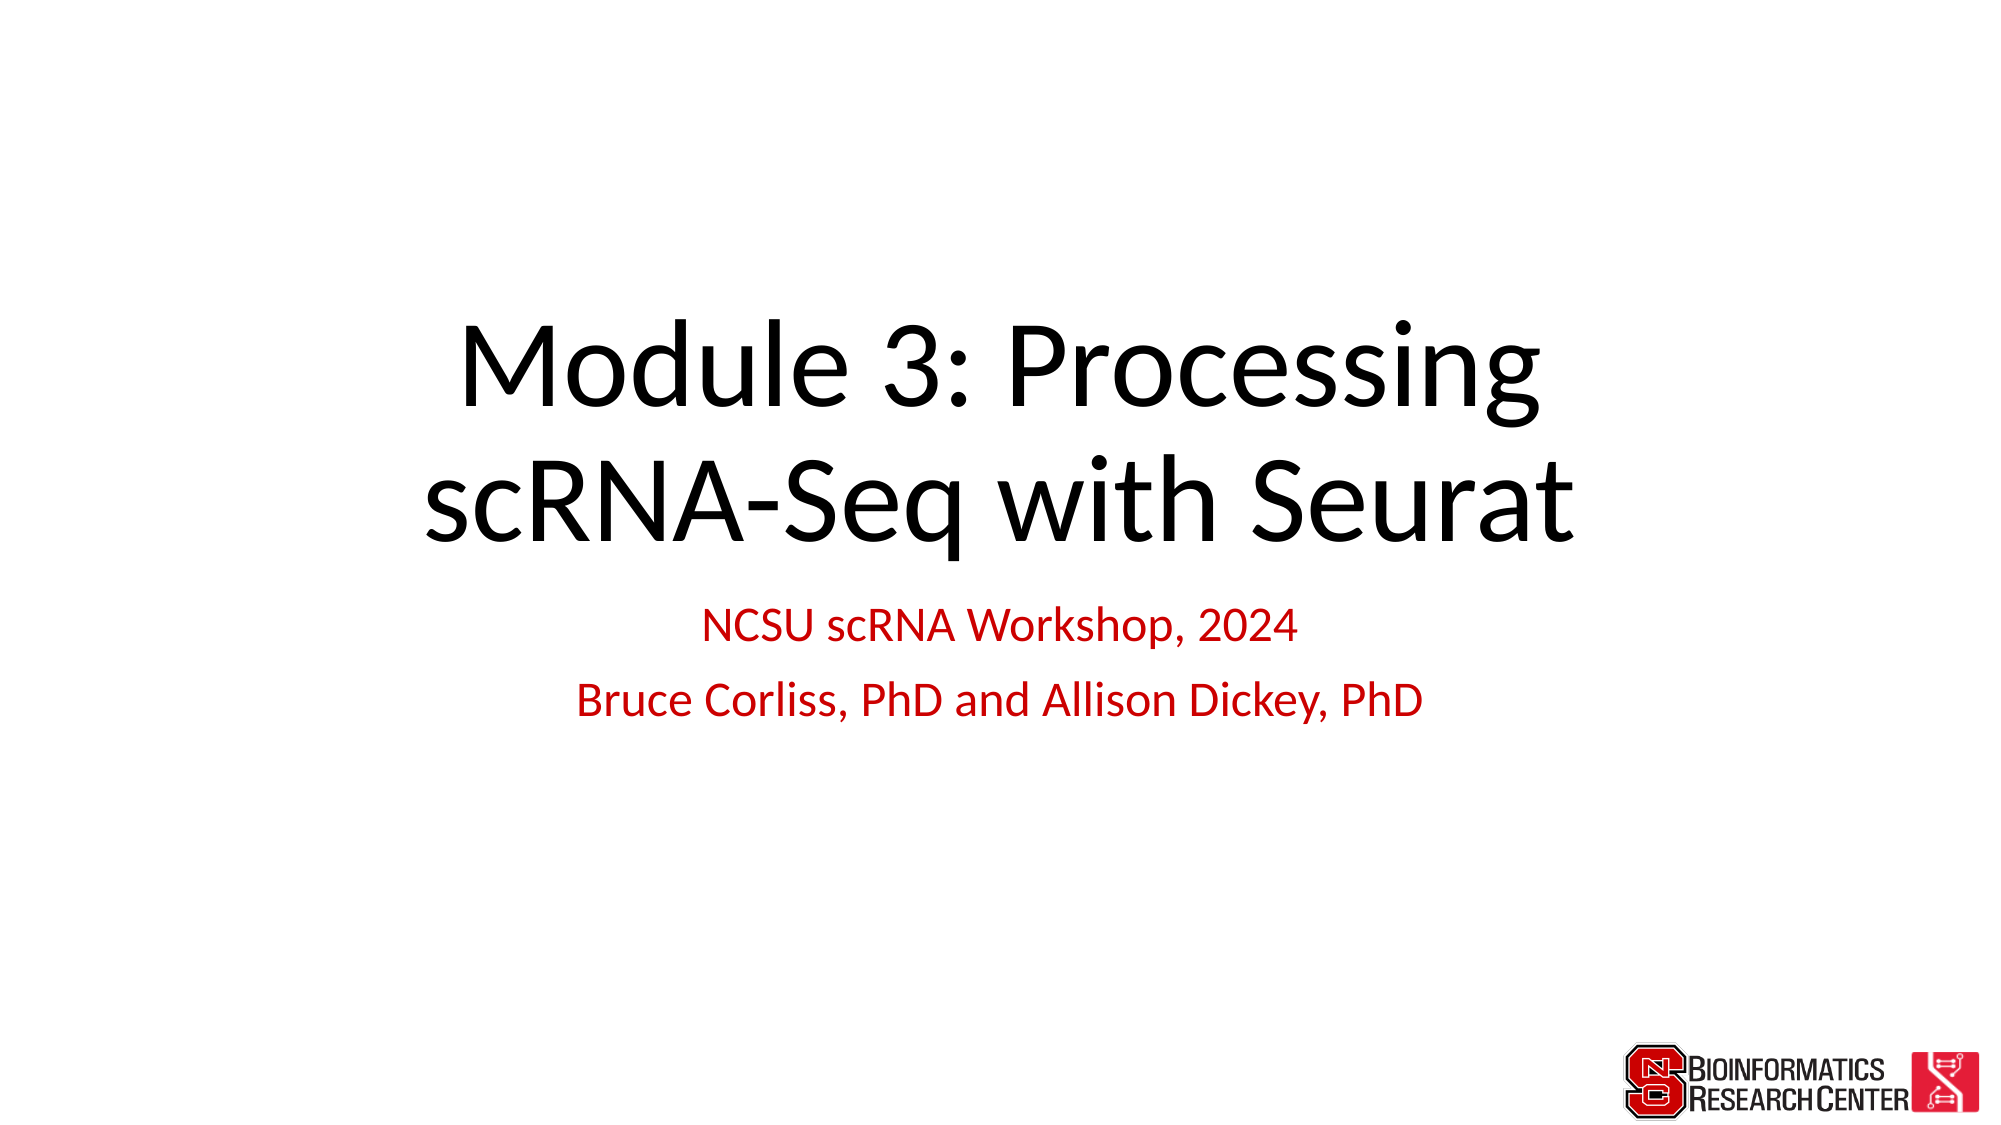

# Module 3: Processing scRNA-Seq with Seurat
NCSU scRNA Workshop, 2024
Bruce Corliss, PhD and Allison Dickey, PhD